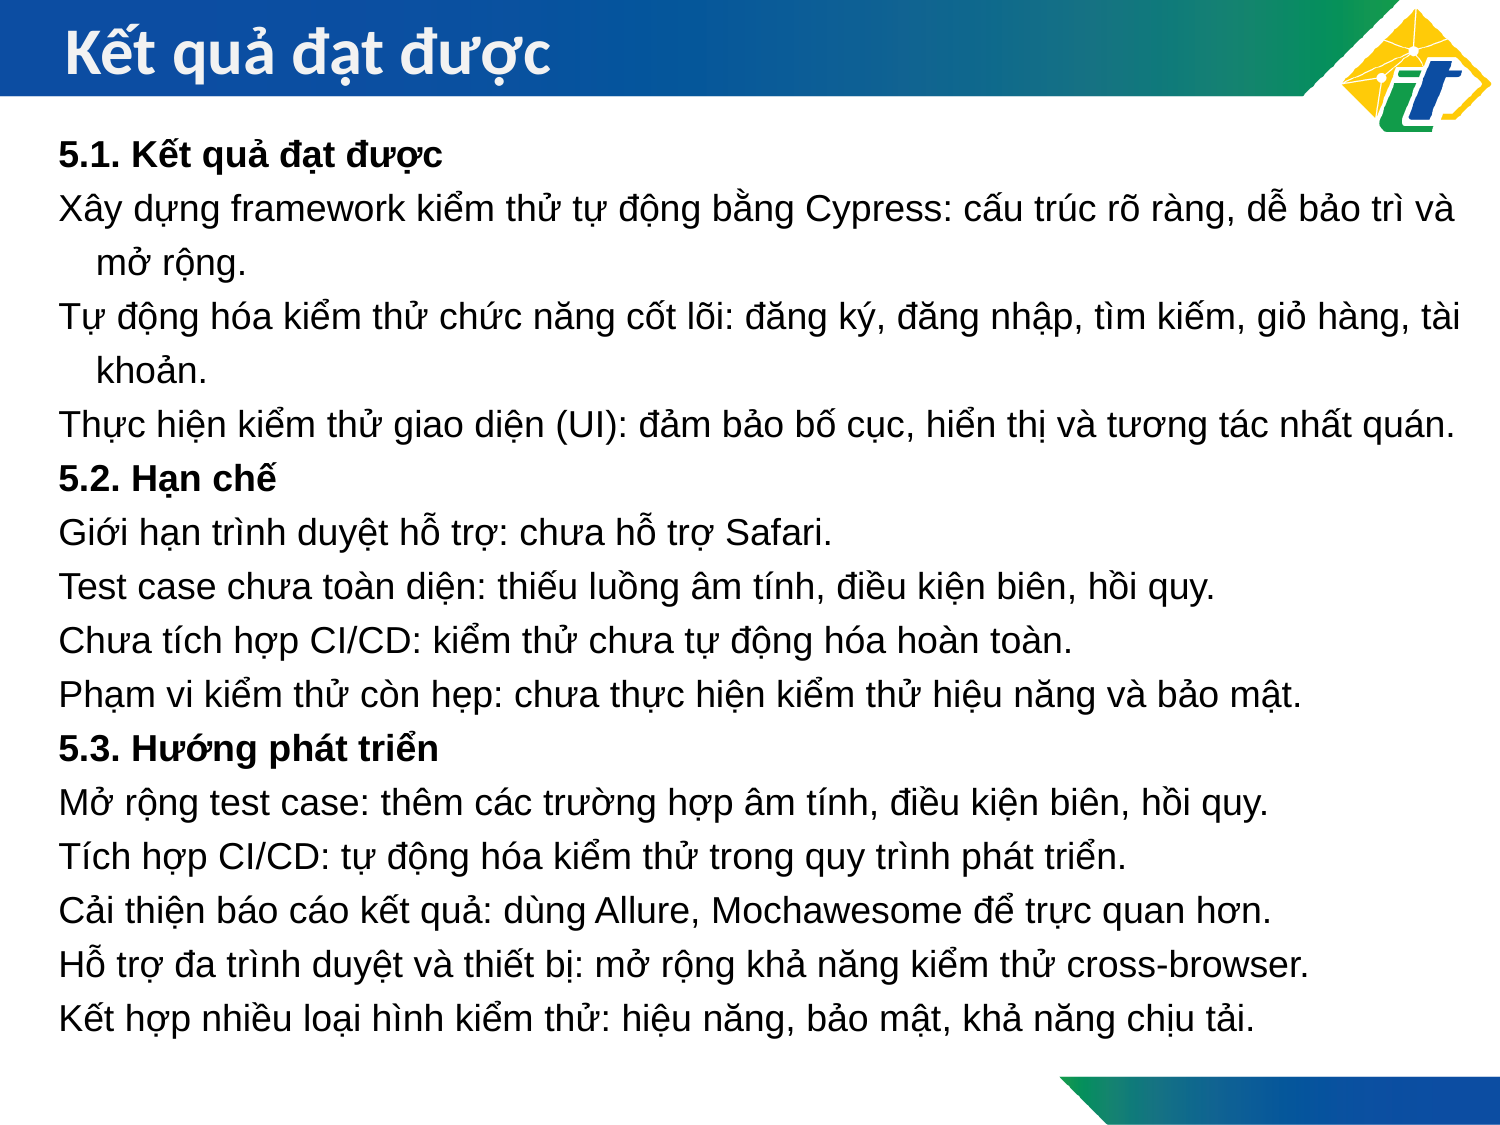

# Kết quả đạt được
5.1. Kết quả đạt được
Xây dựng framework kiểm thử tự động bằng Cypress: cấu trúc rõ ràng, dễ bảo trì và mở rộng.
Tự động hóa kiểm thử chức năng cốt lõi: đăng ký, đăng nhập, tìm kiếm, giỏ hàng, tài khoản.
Thực hiện kiểm thử giao diện (UI): đảm bảo bố cục, hiển thị và tương tác nhất quán.
5.2. Hạn chế
Giới hạn trình duyệt hỗ trợ: chưa hỗ trợ Safari.
Test case chưa toàn diện: thiếu luồng âm tính, điều kiện biên, hồi quy.
Chưa tích hợp CI/CD: kiểm thử chưa tự động hóa hoàn toàn.
Phạm vi kiểm thử còn hẹp: chưa thực hiện kiểm thử hiệu năng và bảo mật.
5.3. Hướng phát triển
Mở rộng test case: thêm các trường hợp âm tính, điều kiện biên, hồi quy.
Tích hợp CI/CD: tự động hóa kiểm thử trong quy trình phát triển.
Cải thiện báo cáo kết quả: dùng Allure, Mochawesome để trực quan hơn.
Hỗ trợ đa trình duyệt và thiết bị: mở rộng khả năng kiểm thử cross-browser.
Kết hợp nhiều loại hình kiểm thử: hiệu năng, bảo mật, khả năng chịu tải.